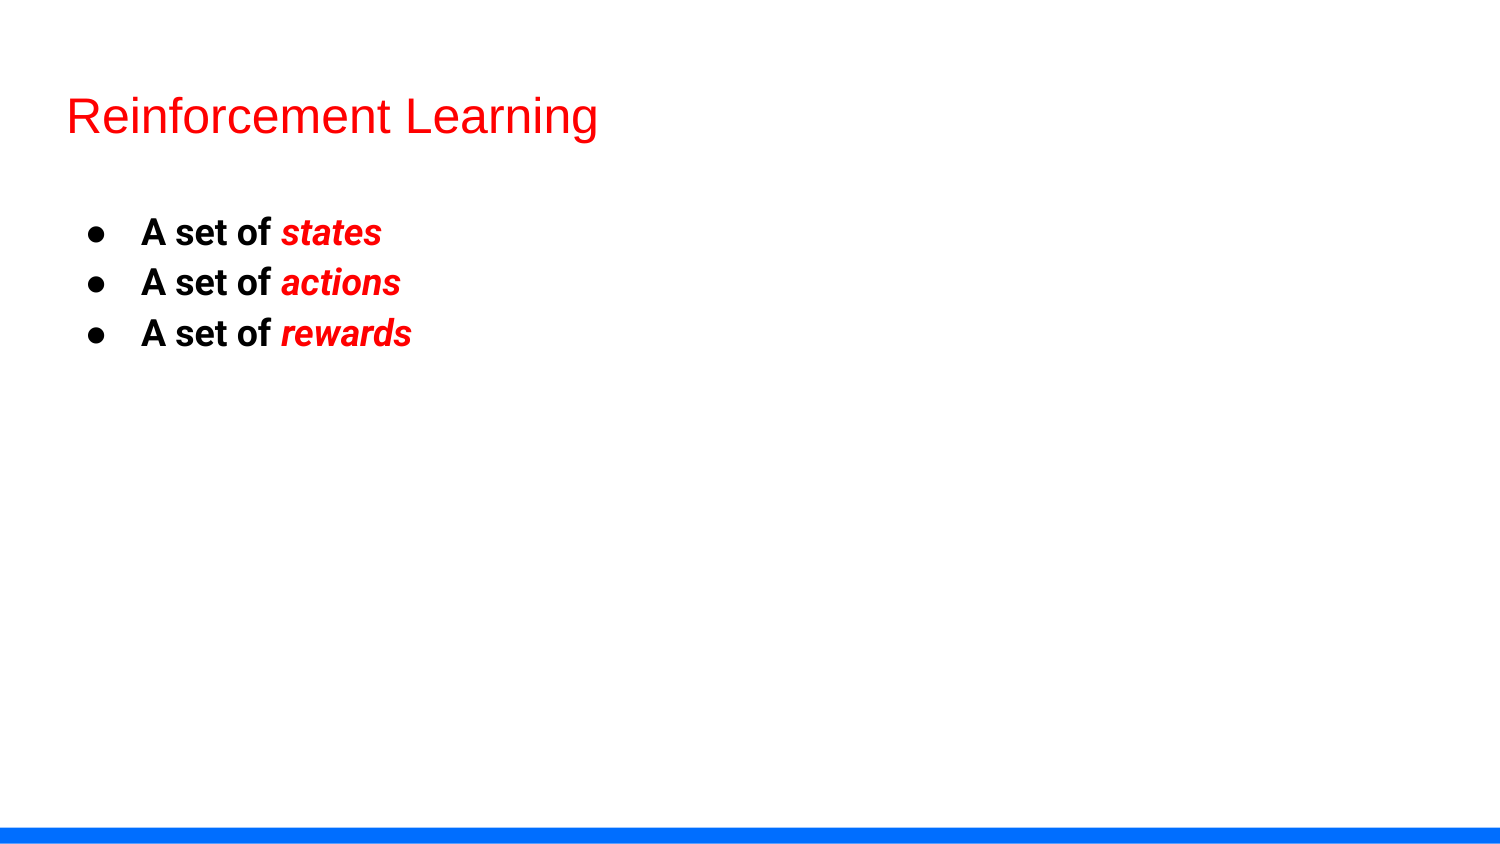

# Reinforcement Learning
A set of states
A set of actions
A set of rewards